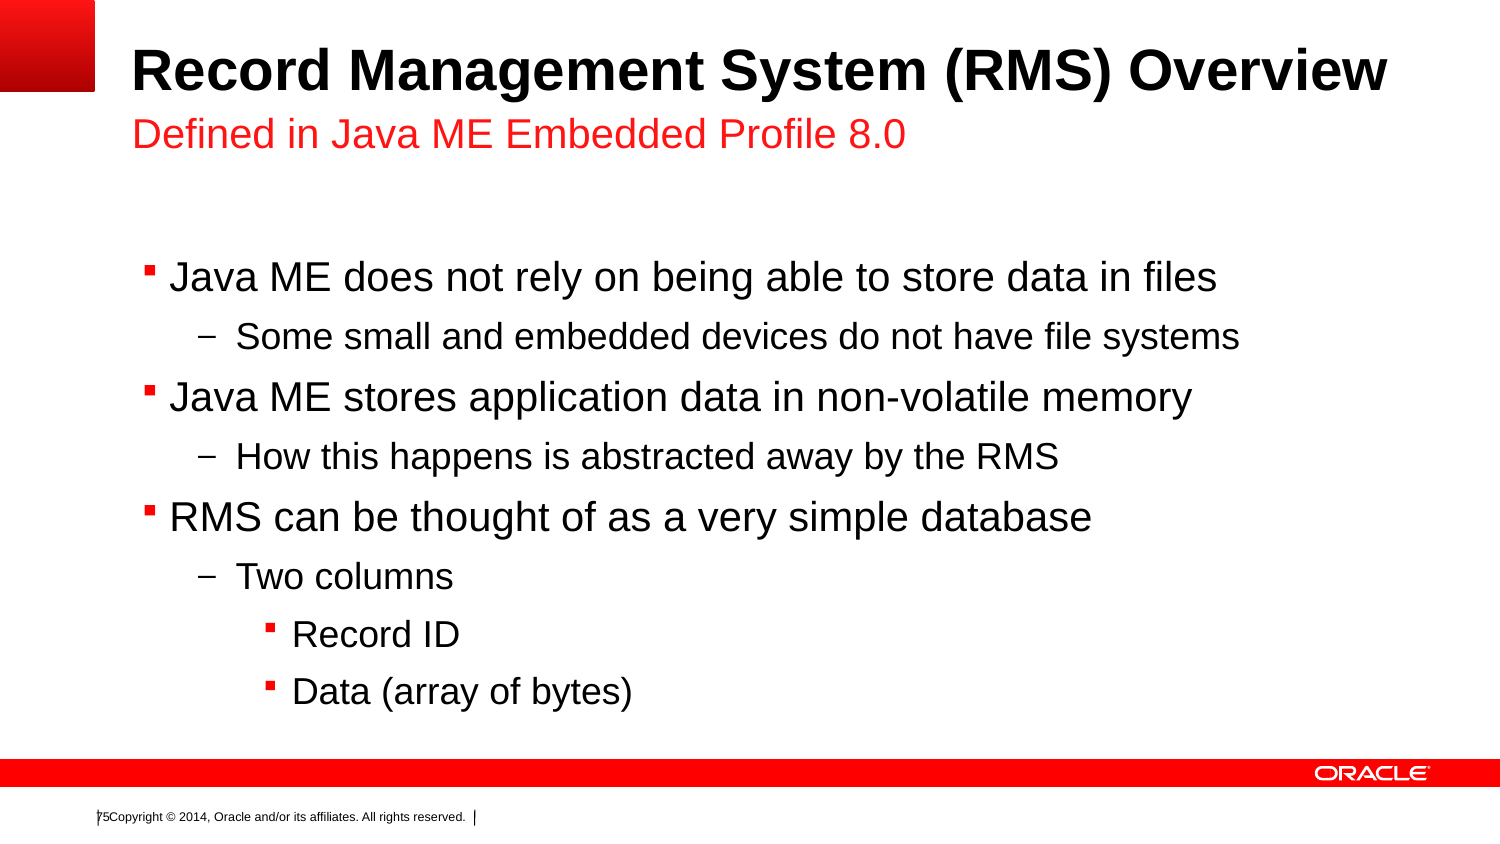

# Record Management System (RMS) Overview
Defined in Java ME Embedded Profile 8.0
Java ME does not rely on being able to store data in files
Some small and embedded devices do not have file systems
Java ME stores application data in non-volatile memory
How this happens is abstracted away by the RMS
RMS can be thought of as a very simple database
Two columns
Record ID
Data (array of bytes)